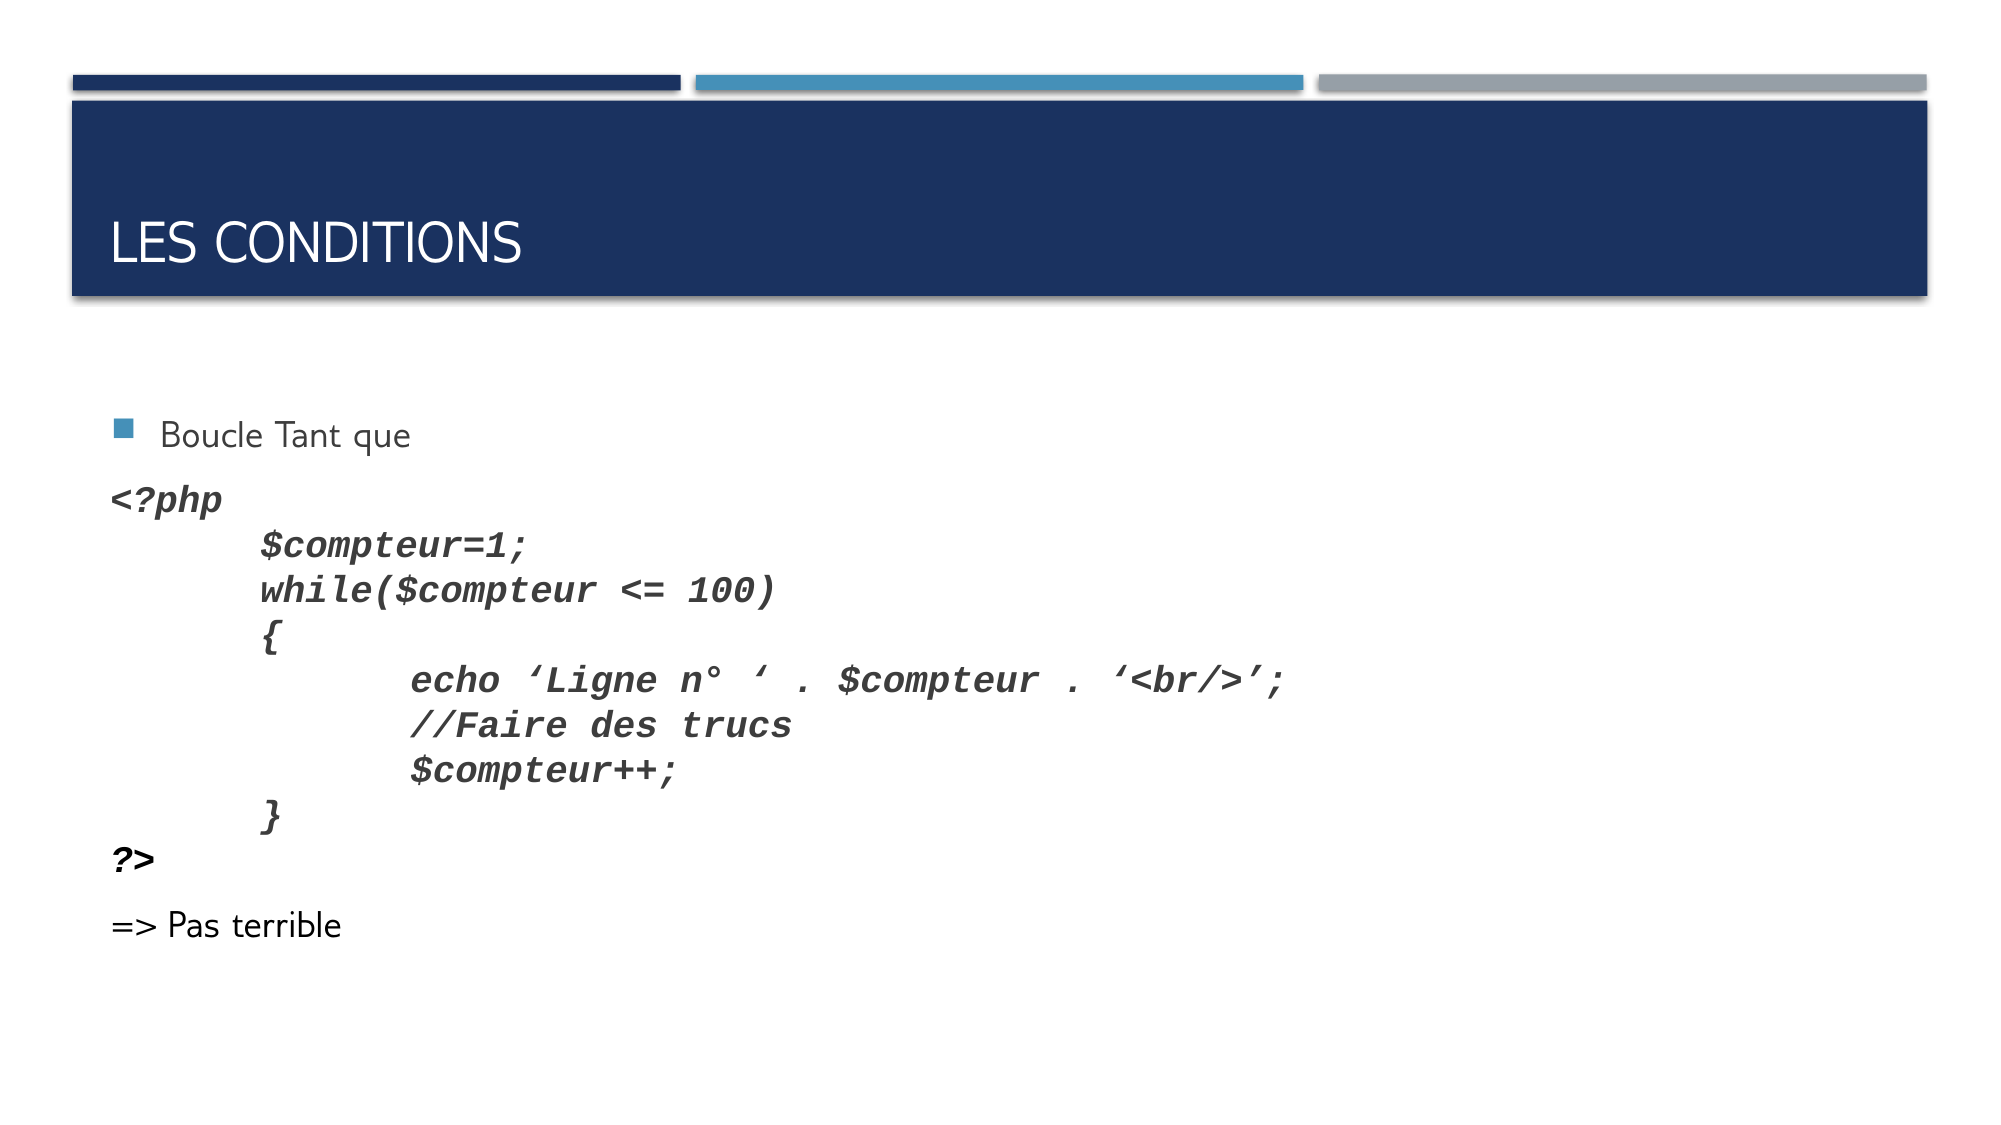

# LES conditions
Boucle Tant que
<?php
	$compteur=1;
	while($compteur <= 100)
	{
		echo ‘Ligne n° ‘ . $compteur . ‘<br/>’;
		//Faire des trucs
		$compteur++;
	}
?>
=> Pas terrible